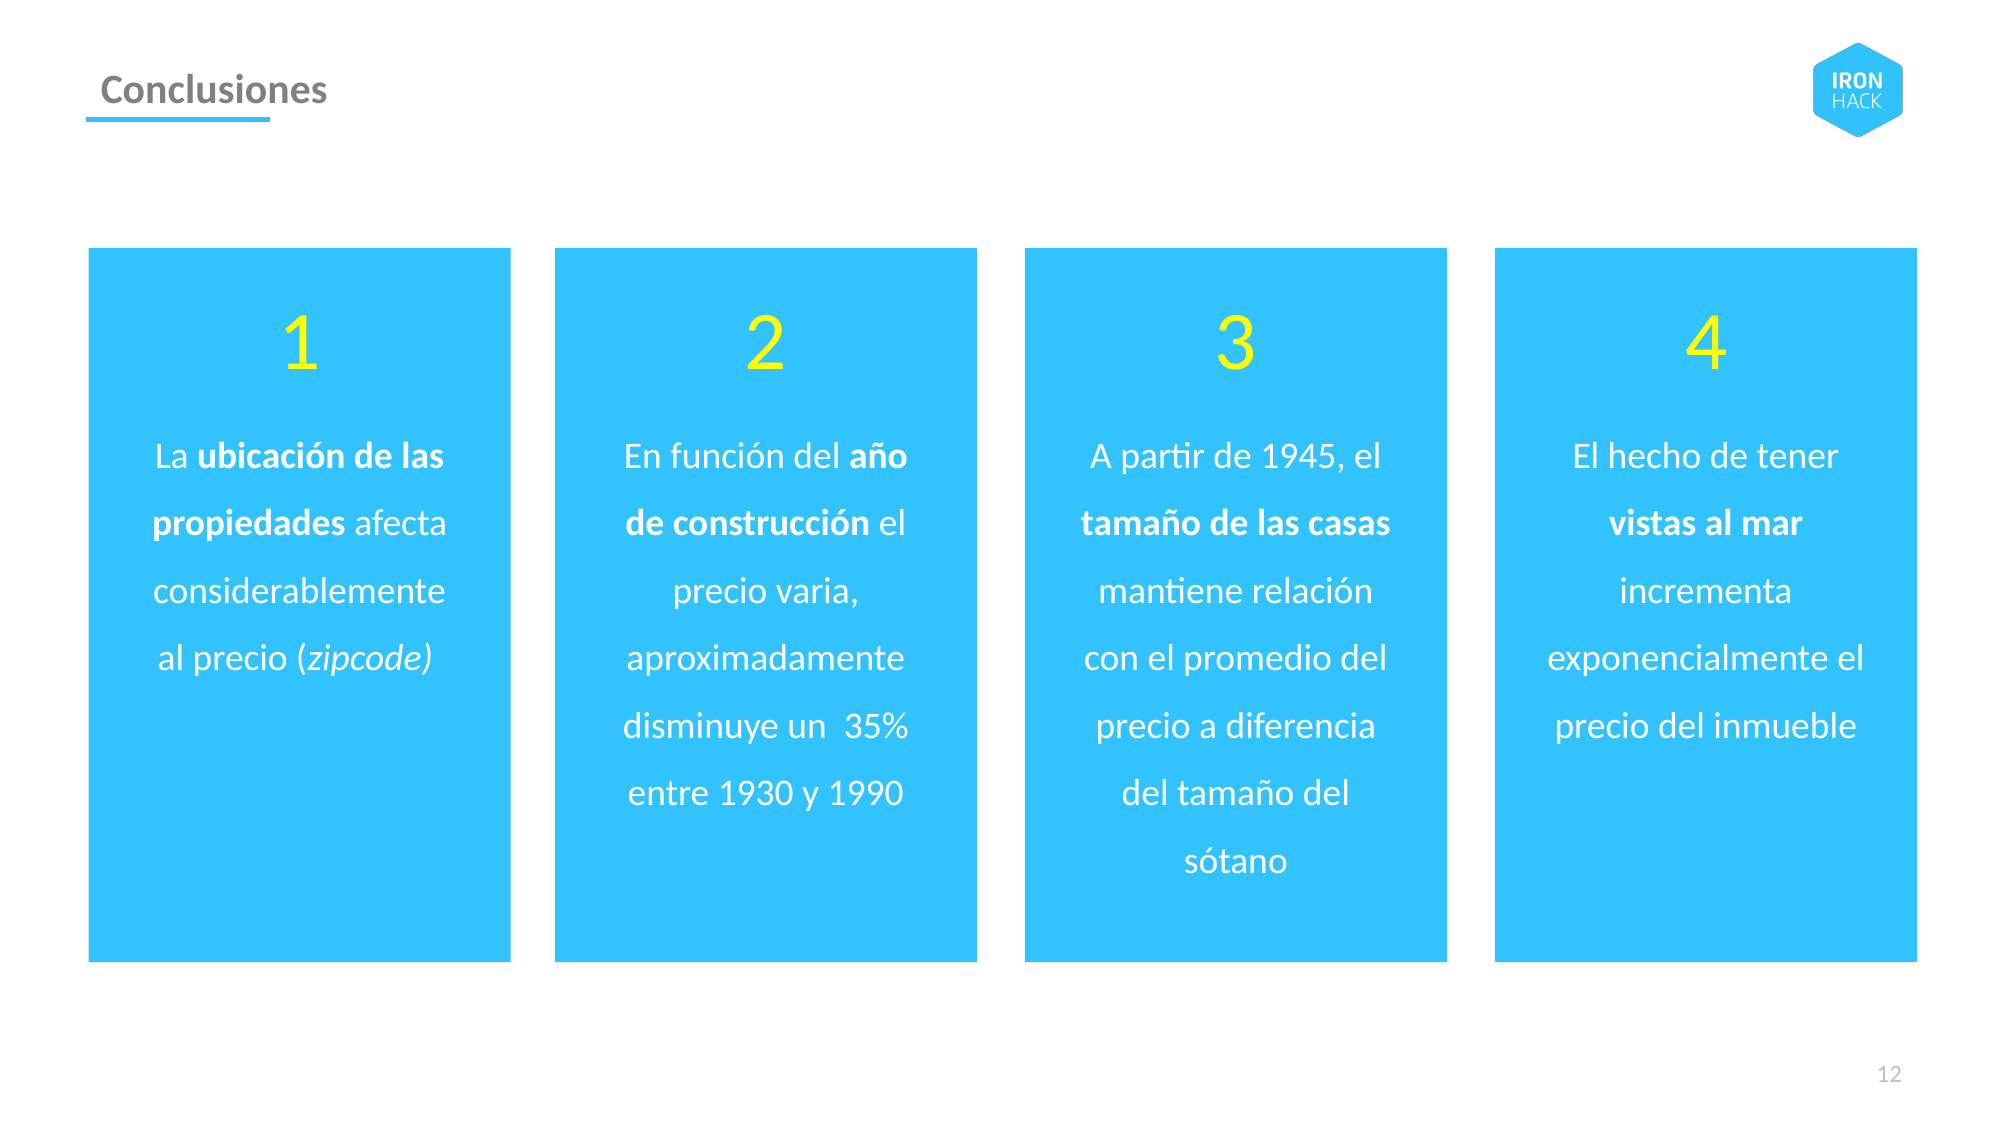

# Conclusiones

1
2
3
4
La ubicación de las propiedades afecta considerablemente al precio (zipcode)
En función del año de construcción el precio varia, aproximadamente disminuye un  35% entre 1930 y 1990
A partir de 1945, el tamaño de las casas mantiene relación con el promedio del precio a diferencia del tamaño del sótano
El hecho de tener vistas al mar incrementa exponencialmente el precio del inmueble
12